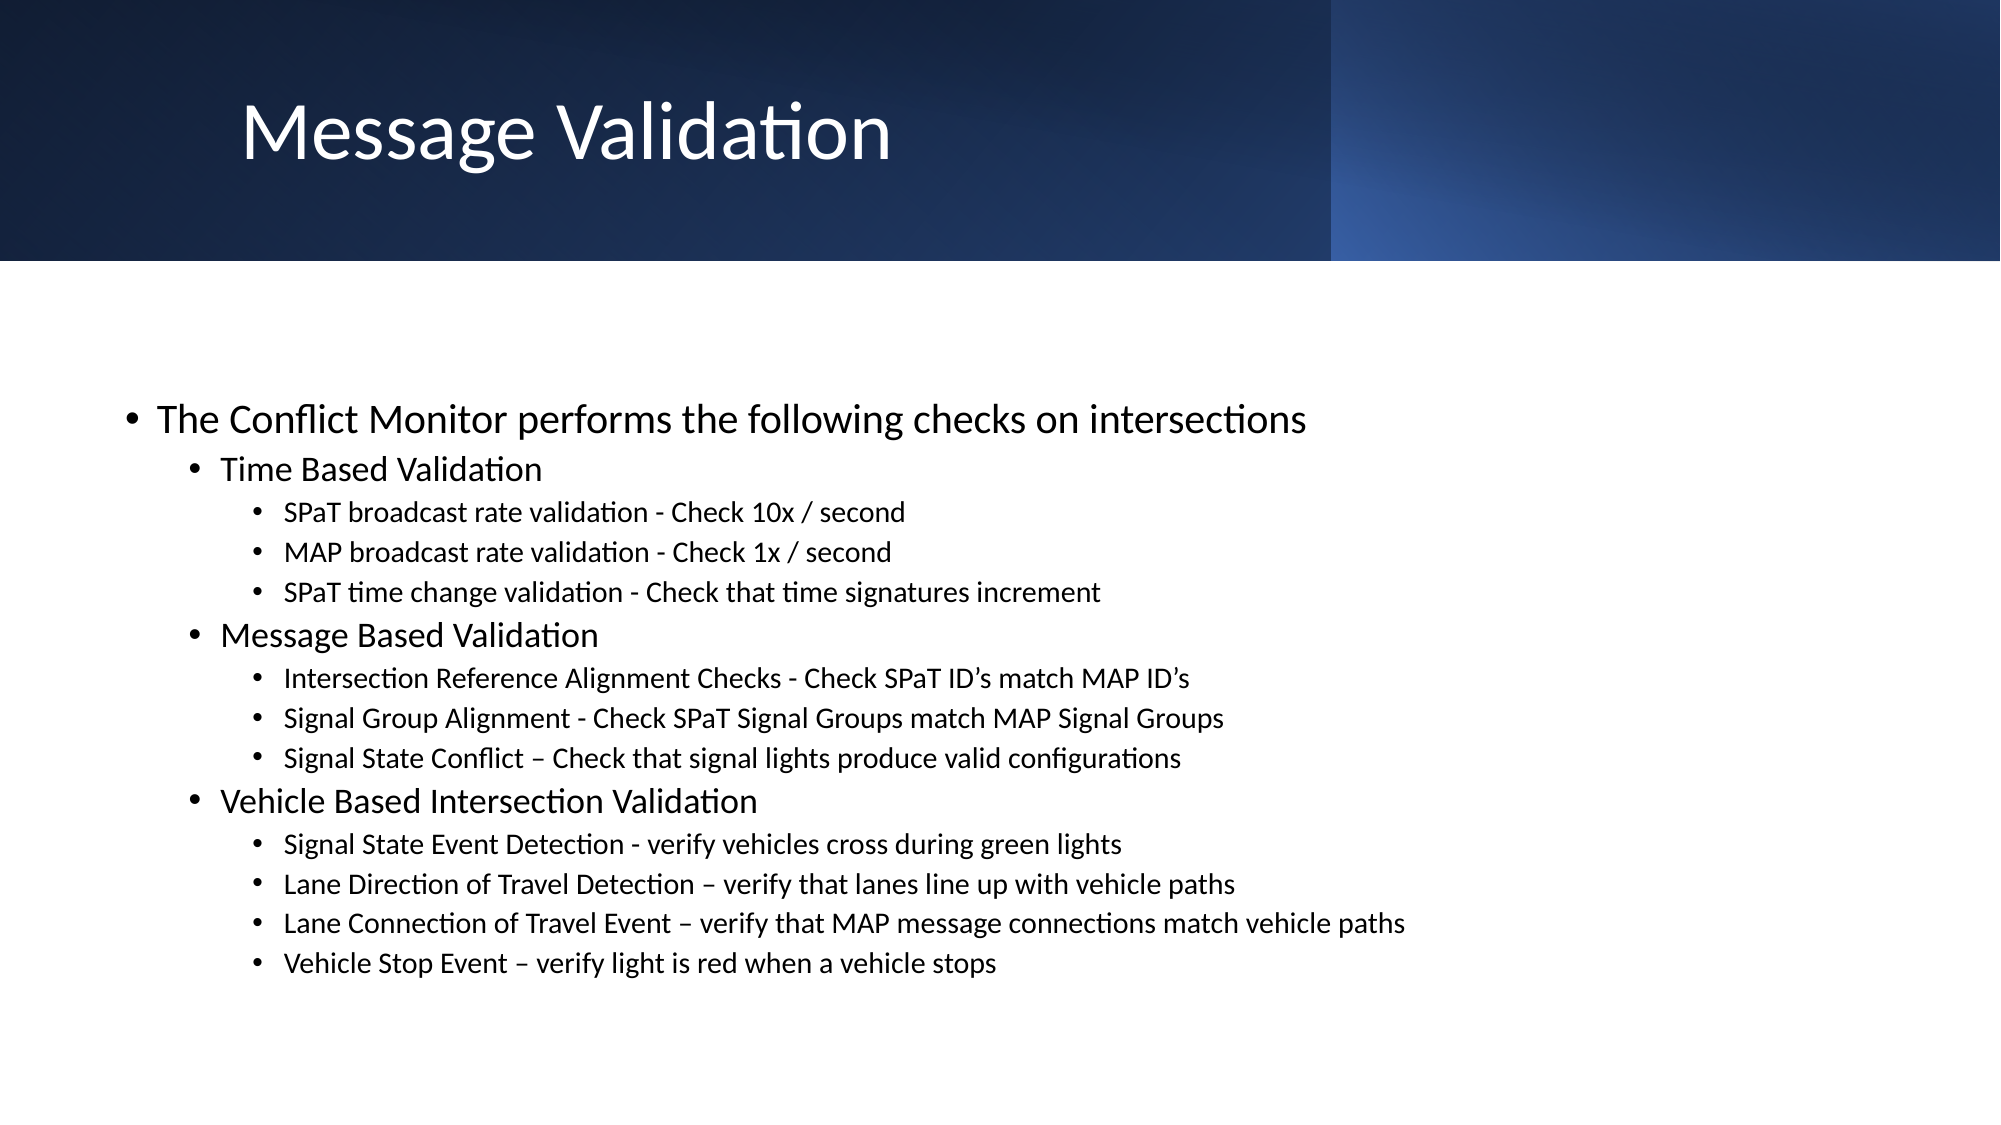

# Message Validation
The Conflict Monitor performs the following checks on intersections
Time Based Validation
SPaT broadcast rate validation - Check 10x / second
MAP broadcast rate validation - Check 1x / second
SPaT time change validation - Check that time signatures increment
Message Based Validation
Intersection Reference Alignment Checks - Check SPaT ID’s match MAP ID’s
Signal Group Alignment - Check SPaT Signal Groups match MAP Signal Groups
Signal State Conflict – Check that signal lights produce valid configurations
Vehicle Based Intersection Validation
Signal State Event Detection - verify vehicles cross during green lights
Lane Direction of Travel Detection – verify that lanes line up with vehicle paths
Lane Connection of Travel Event – verify that MAP message connections match vehicle paths
Vehicle Stop Event – verify light is red when a vehicle stops